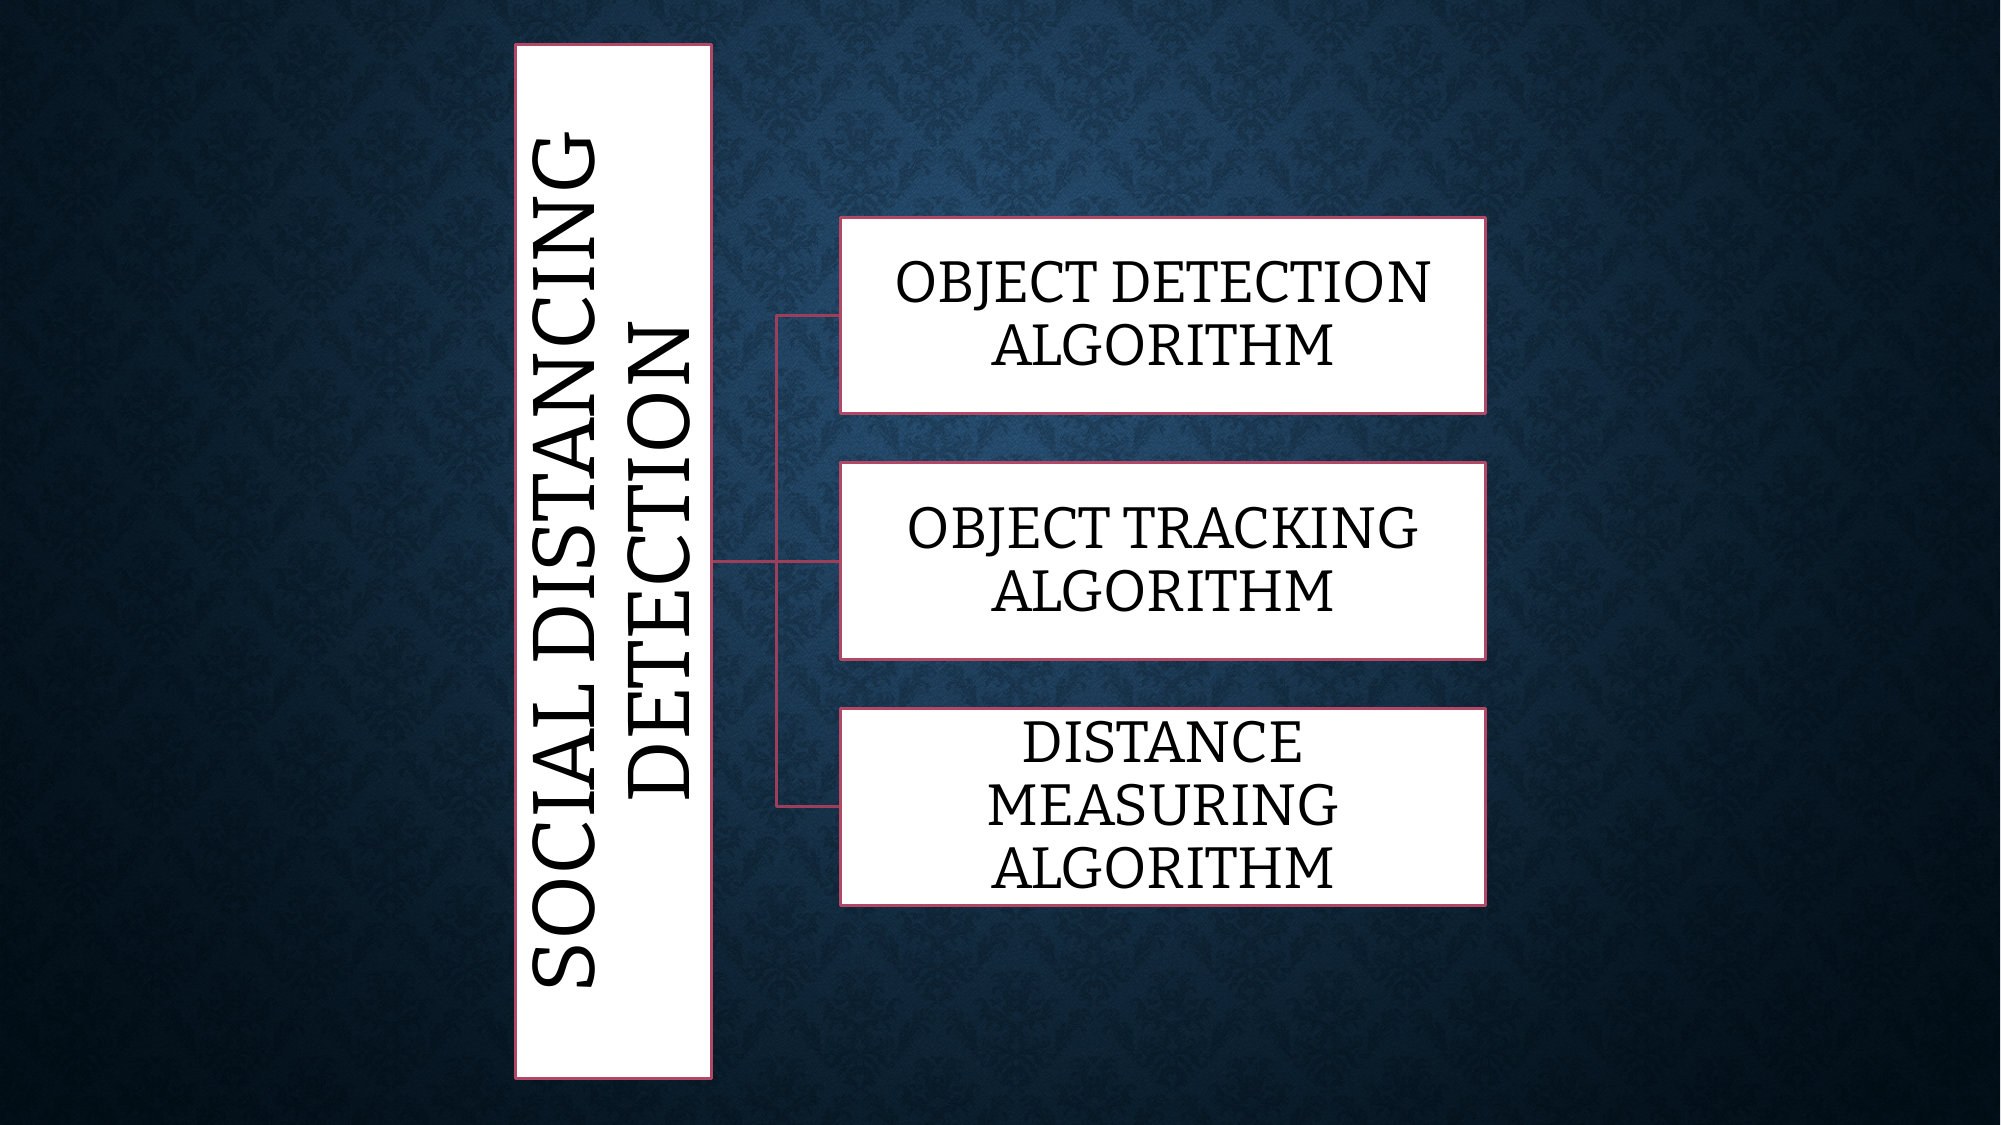

SOCIAL DISTANCING DETECTION
OBJECT DETECTION ALGORITHM
OBJECT TRACKING ALGORITHM
DISTANCE MEASURING ALGORITHM